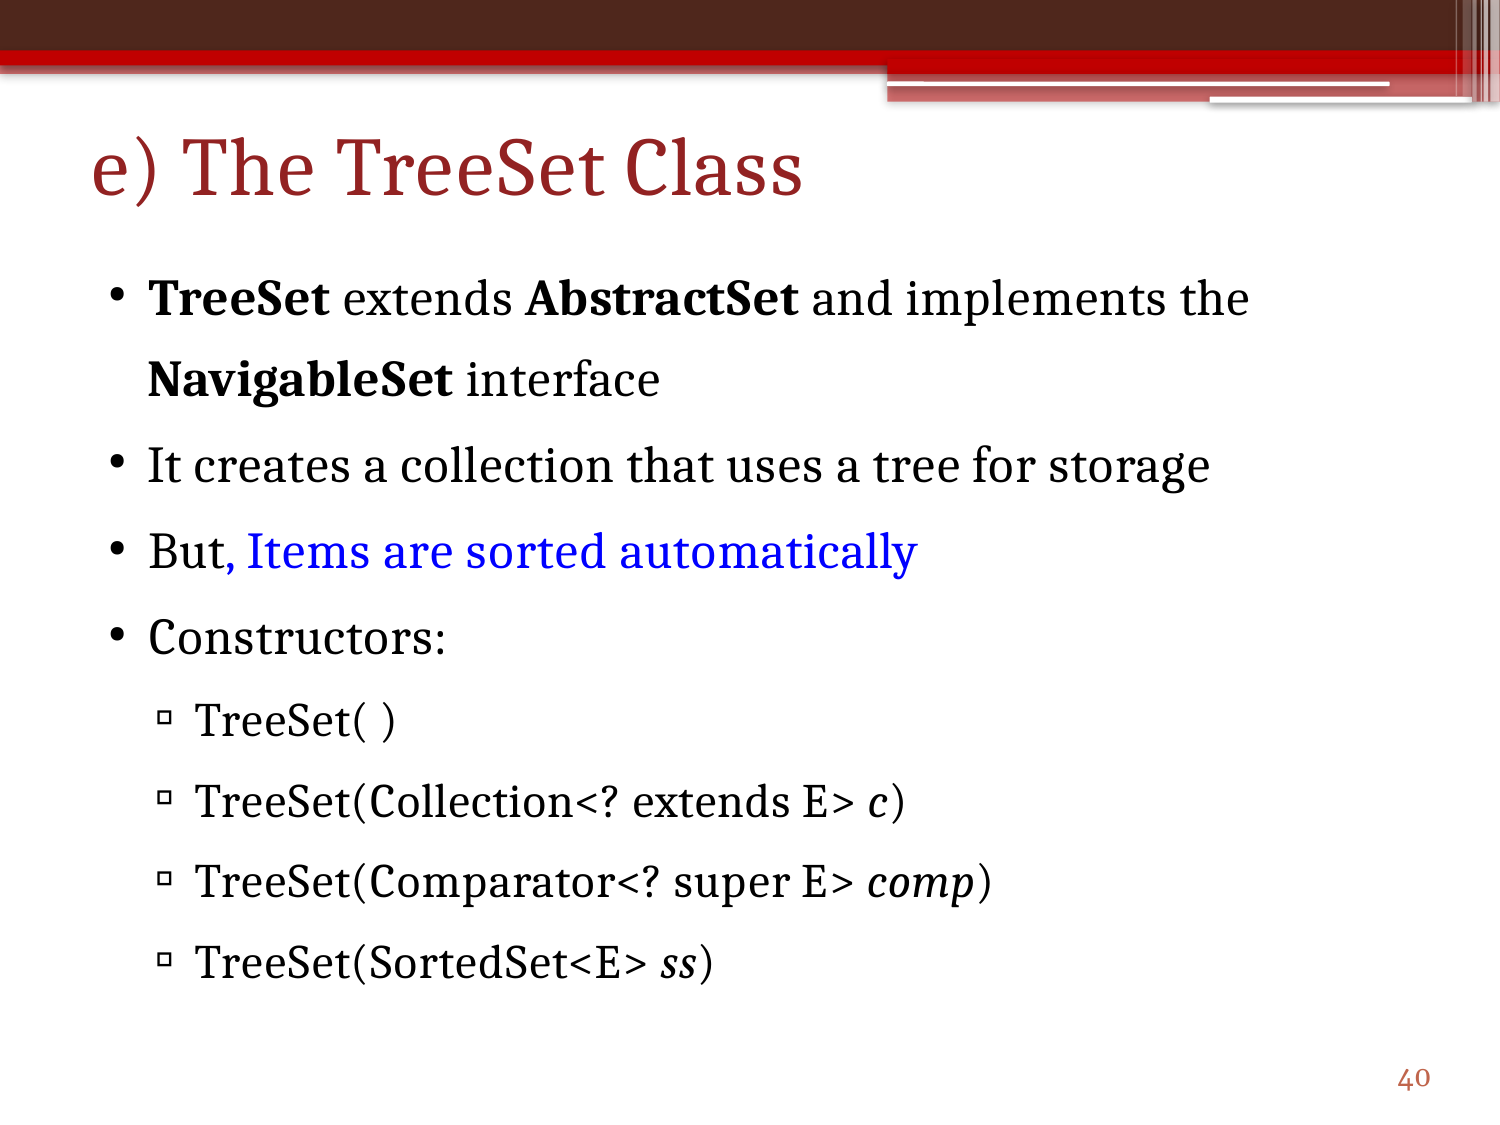

# e) The TreeSet Class
TreeSet extends AbstractSet and implements the NavigableSet interface
It creates a collection that uses a tree for storage
But, Items are sorted automatically
Constructors:
TreeSet( )
TreeSet(Collection<? extends E> c)
TreeSet(Comparator<? super E> comp)
TreeSet(SortedSet<E> ss)
40